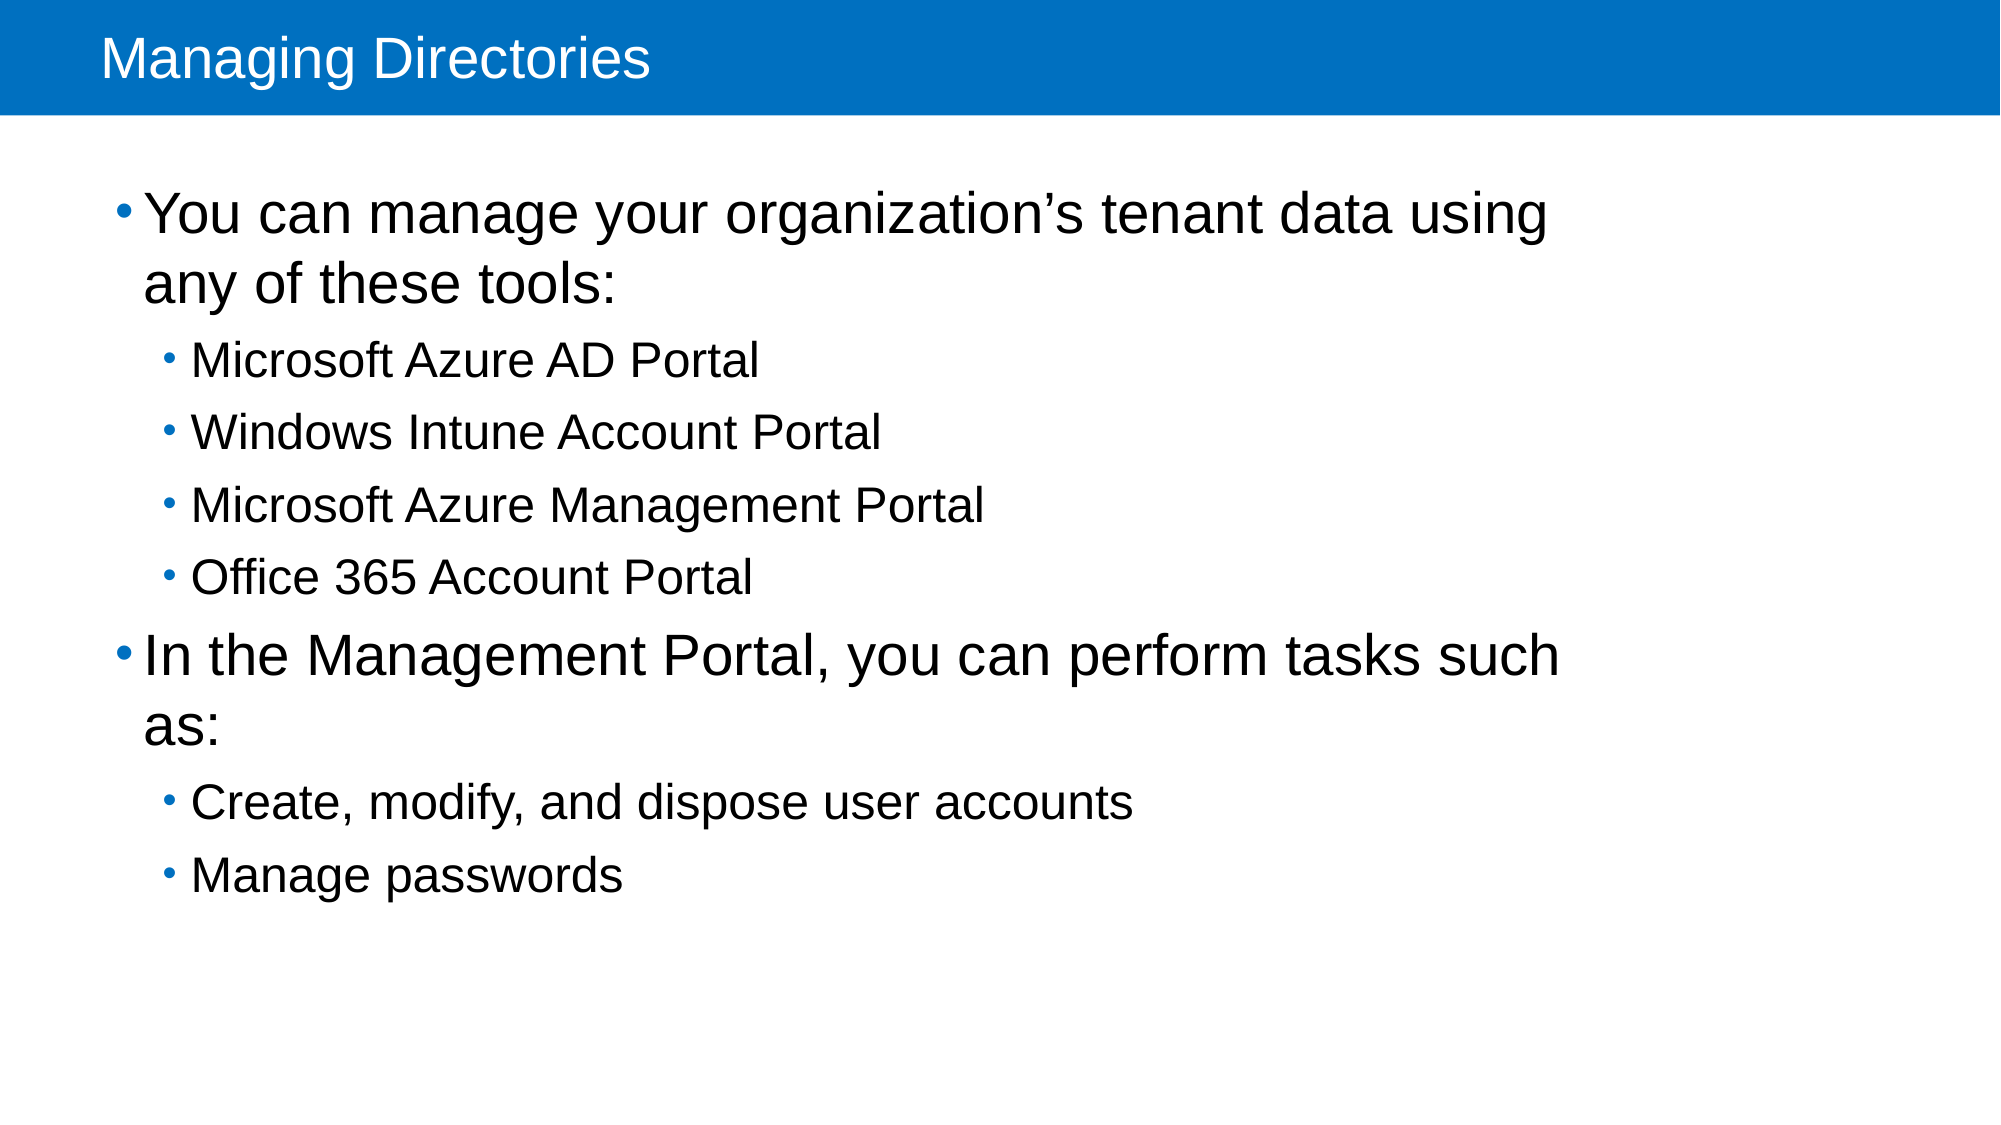

# Managing Directories
You can manage your organization’s tenant data using any of these tools:
Microsoft Azure AD Portal
Windows Intune Account Portal
Microsoft Azure Management Portal
Office 365 Account Portal
In the Management Portal, you can perform tasks such as:
Create, modify, and dispose user accounts
Manage passwords